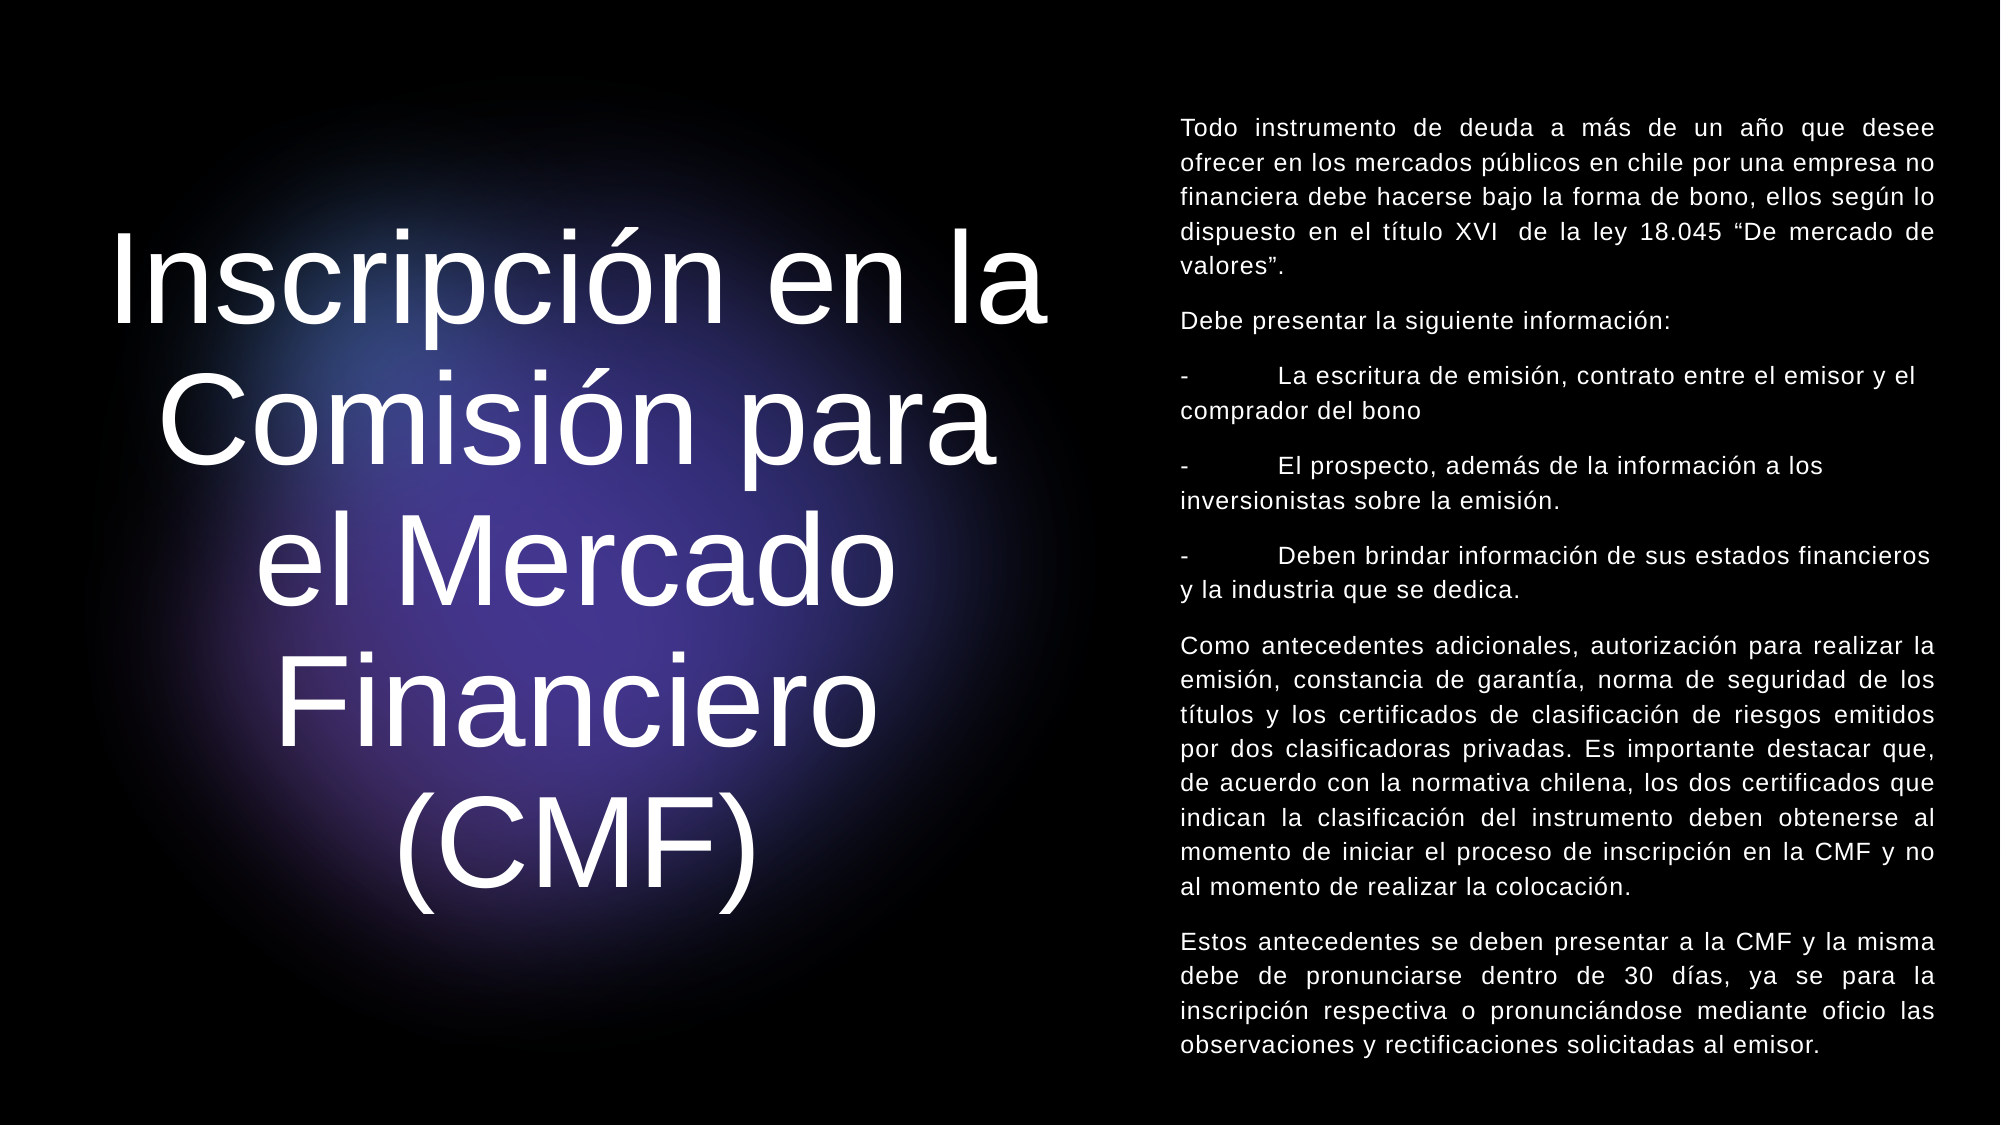

Todo instrumento de deuda a más de un año que desee ofrecer en los mercados públicos en chile por una empresa no financiera debe hacerse bajo la forma de bono, ellos según lo dispuesto en el título XVI  de la ley 18.045 “De mercado de valores”.
Debe presentar la siguiente información:
-           La escritura de emisión, contrato entre el emisor y el comprador del bono
-           El prospecto, además de la información a los inversionistas sobre la emisión.
-           Deben brindar información de sus estados financieros y la industria que se dedica.
Como antecedentes adicionales, autorización para realizar la emisión, constancia de garantía, norma de seguridad de los títulos y los certificados de clasificación de riesgos emitidos por dos clasificadoras privadas. Es importante destacar que, de acuerdo con la normativa chilena, los dos certificados que indican la clasificación del instrumento deben obtenerse al momento de iniciar el proceso de inscripción en la CMF y no al momento de realizar la colocación.
Estos antecedentes se deben presentar a la CMF y la misma debe de pronunciarse dentro de 30 días, ya se para la inscripción respectiva o pronunciándose mediante oficio las observaciones y rectificaciones solicitadas al emisor.
# Inscripción en la Comisión para el Mercado Financiero (CMF)